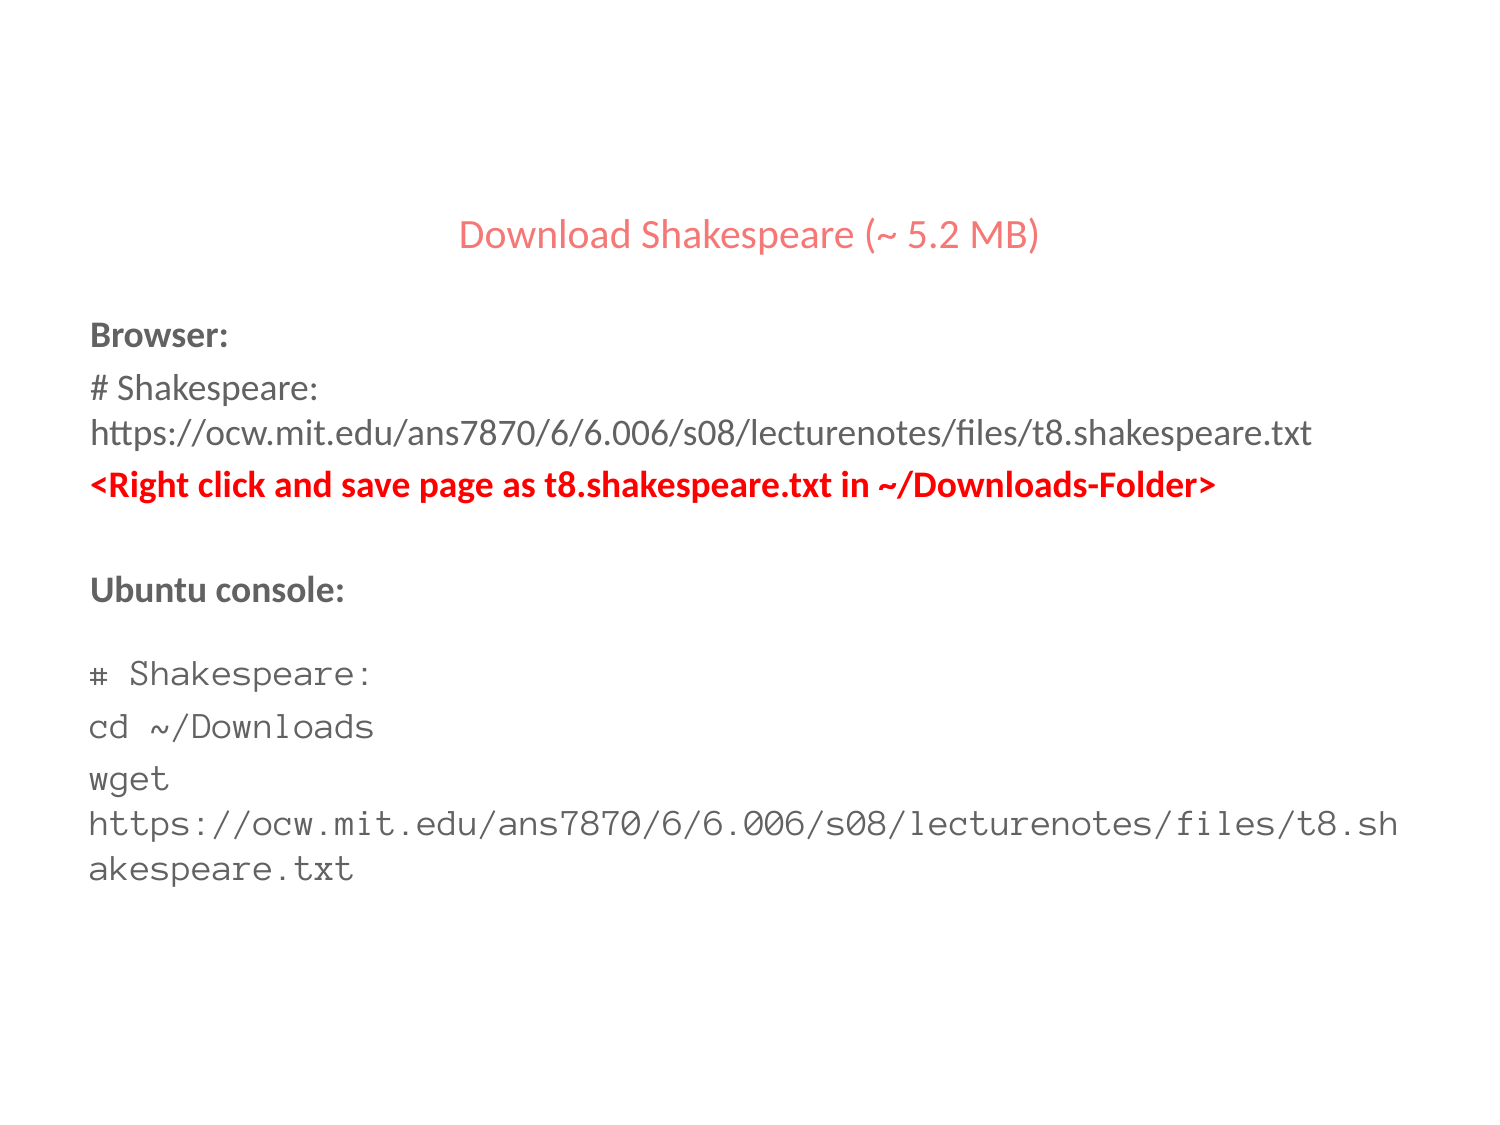

# Download Shakespeare (~ 5.2 MB)
Browser:
# Shakespeare: https://ocw.mit.edu/ans7870/6/6.006/s08/lecturenotes/files/t8.shakespeare.txt
<Right click and save page as t8.shakespeare.txt in ~/Downloads-Folder>

Ubuntu console:

# Shakespeare:
cd ~/Downloads
wget https://ocw.mit.edu/ans7870/6/6.006/s08/lecturenotes/files/t8.shakespeare.txt